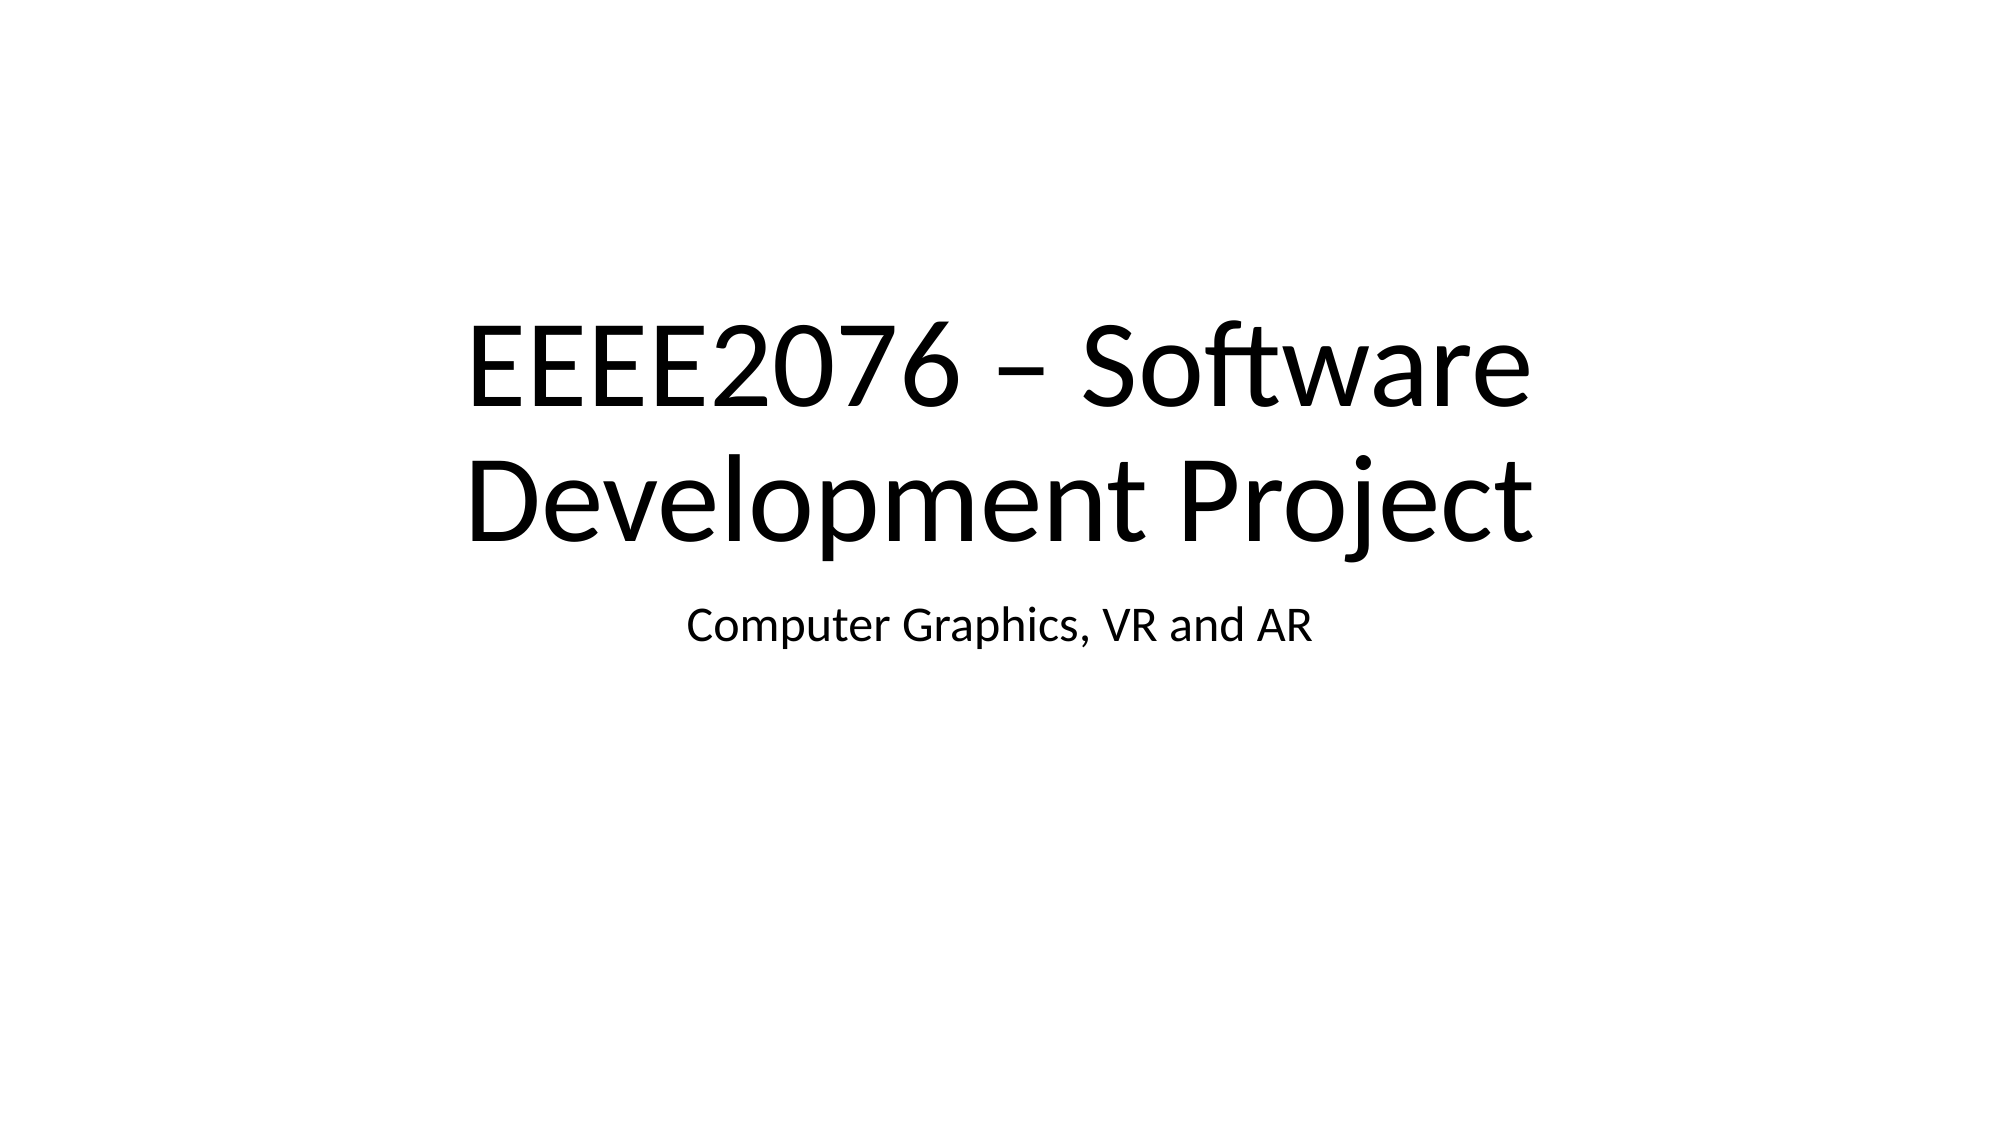

# EEEE2076 – Software Development Project
Computer Graphics, VR and AR